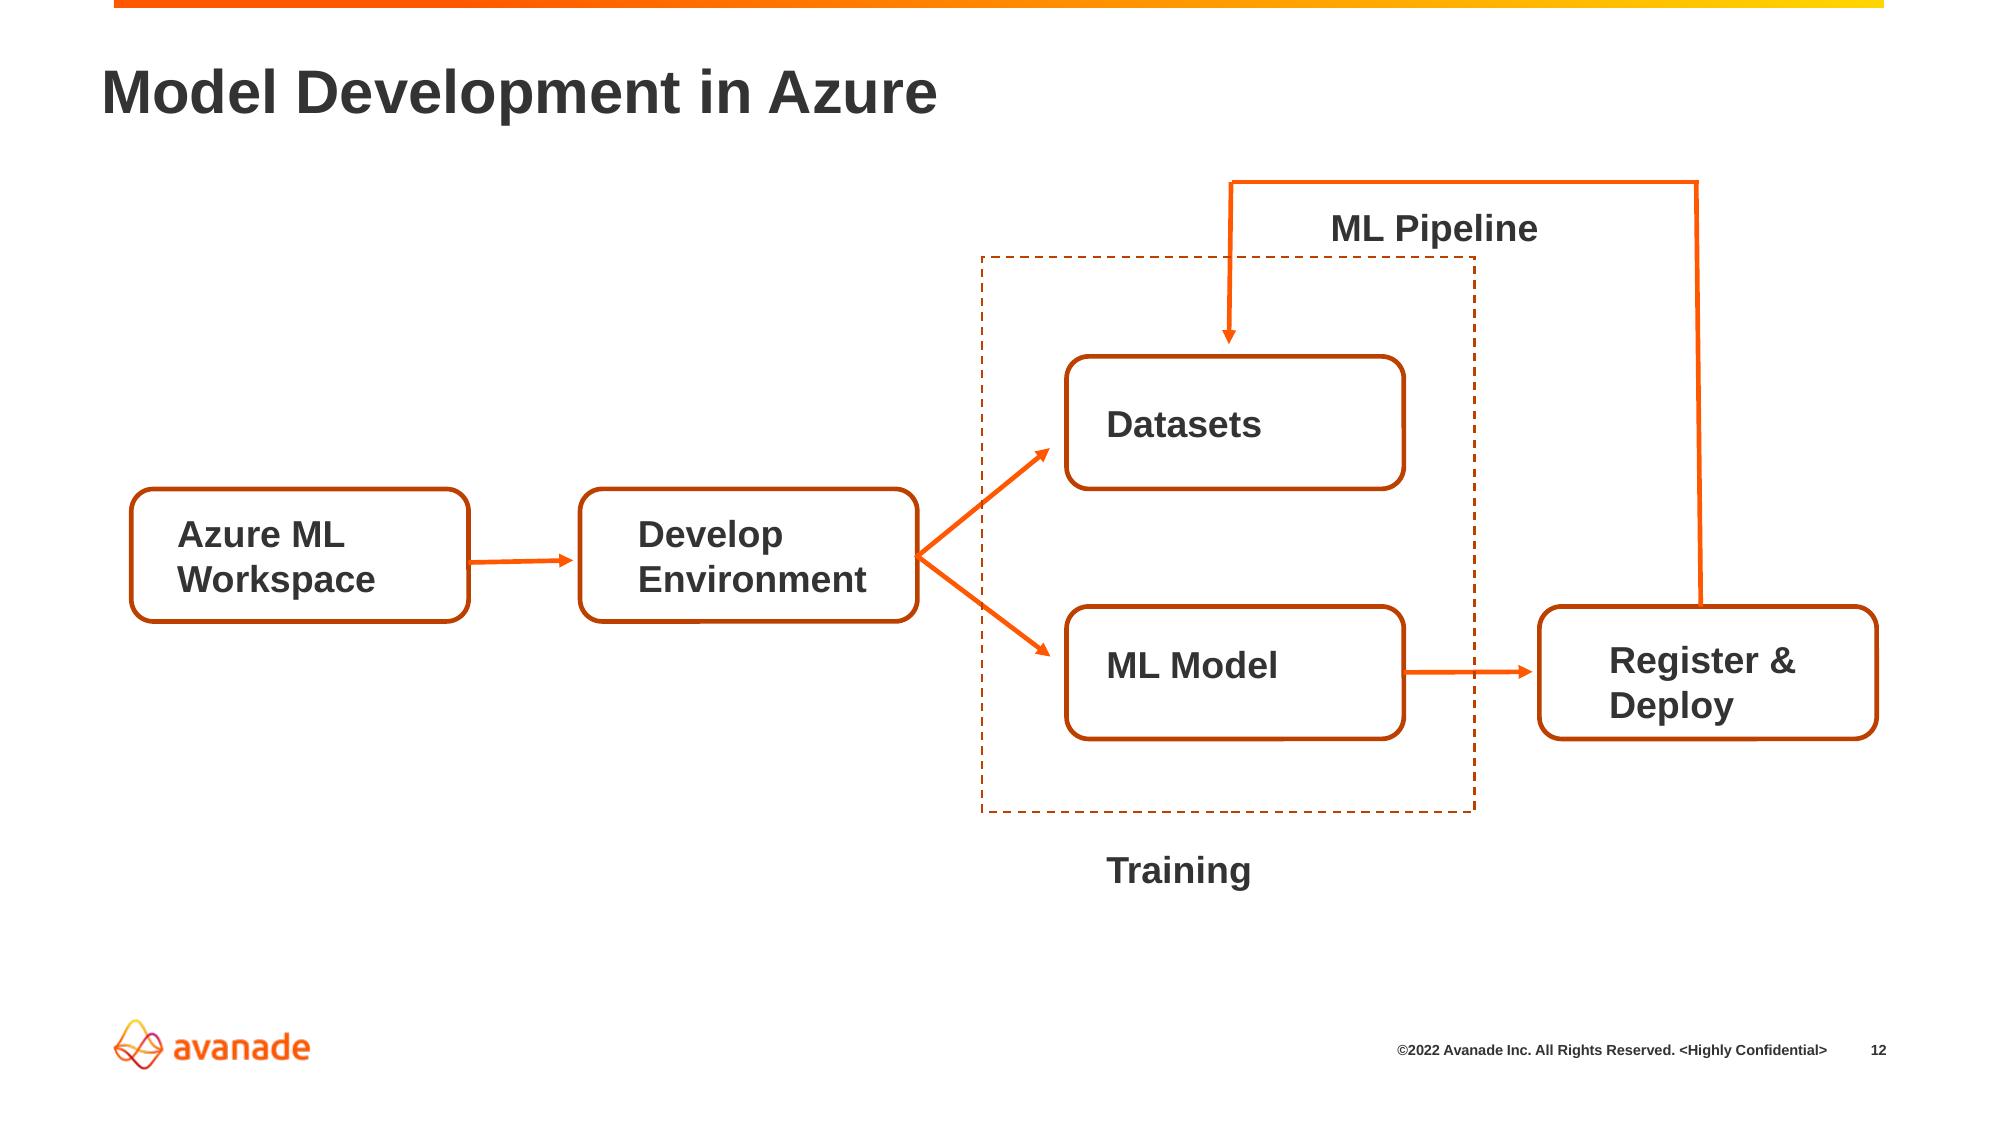

# Model Development in Azure
ML Pipeline

Datasets

Develop
Environment
Azure ML Workspace

Register & Deploy
ML Model
Training